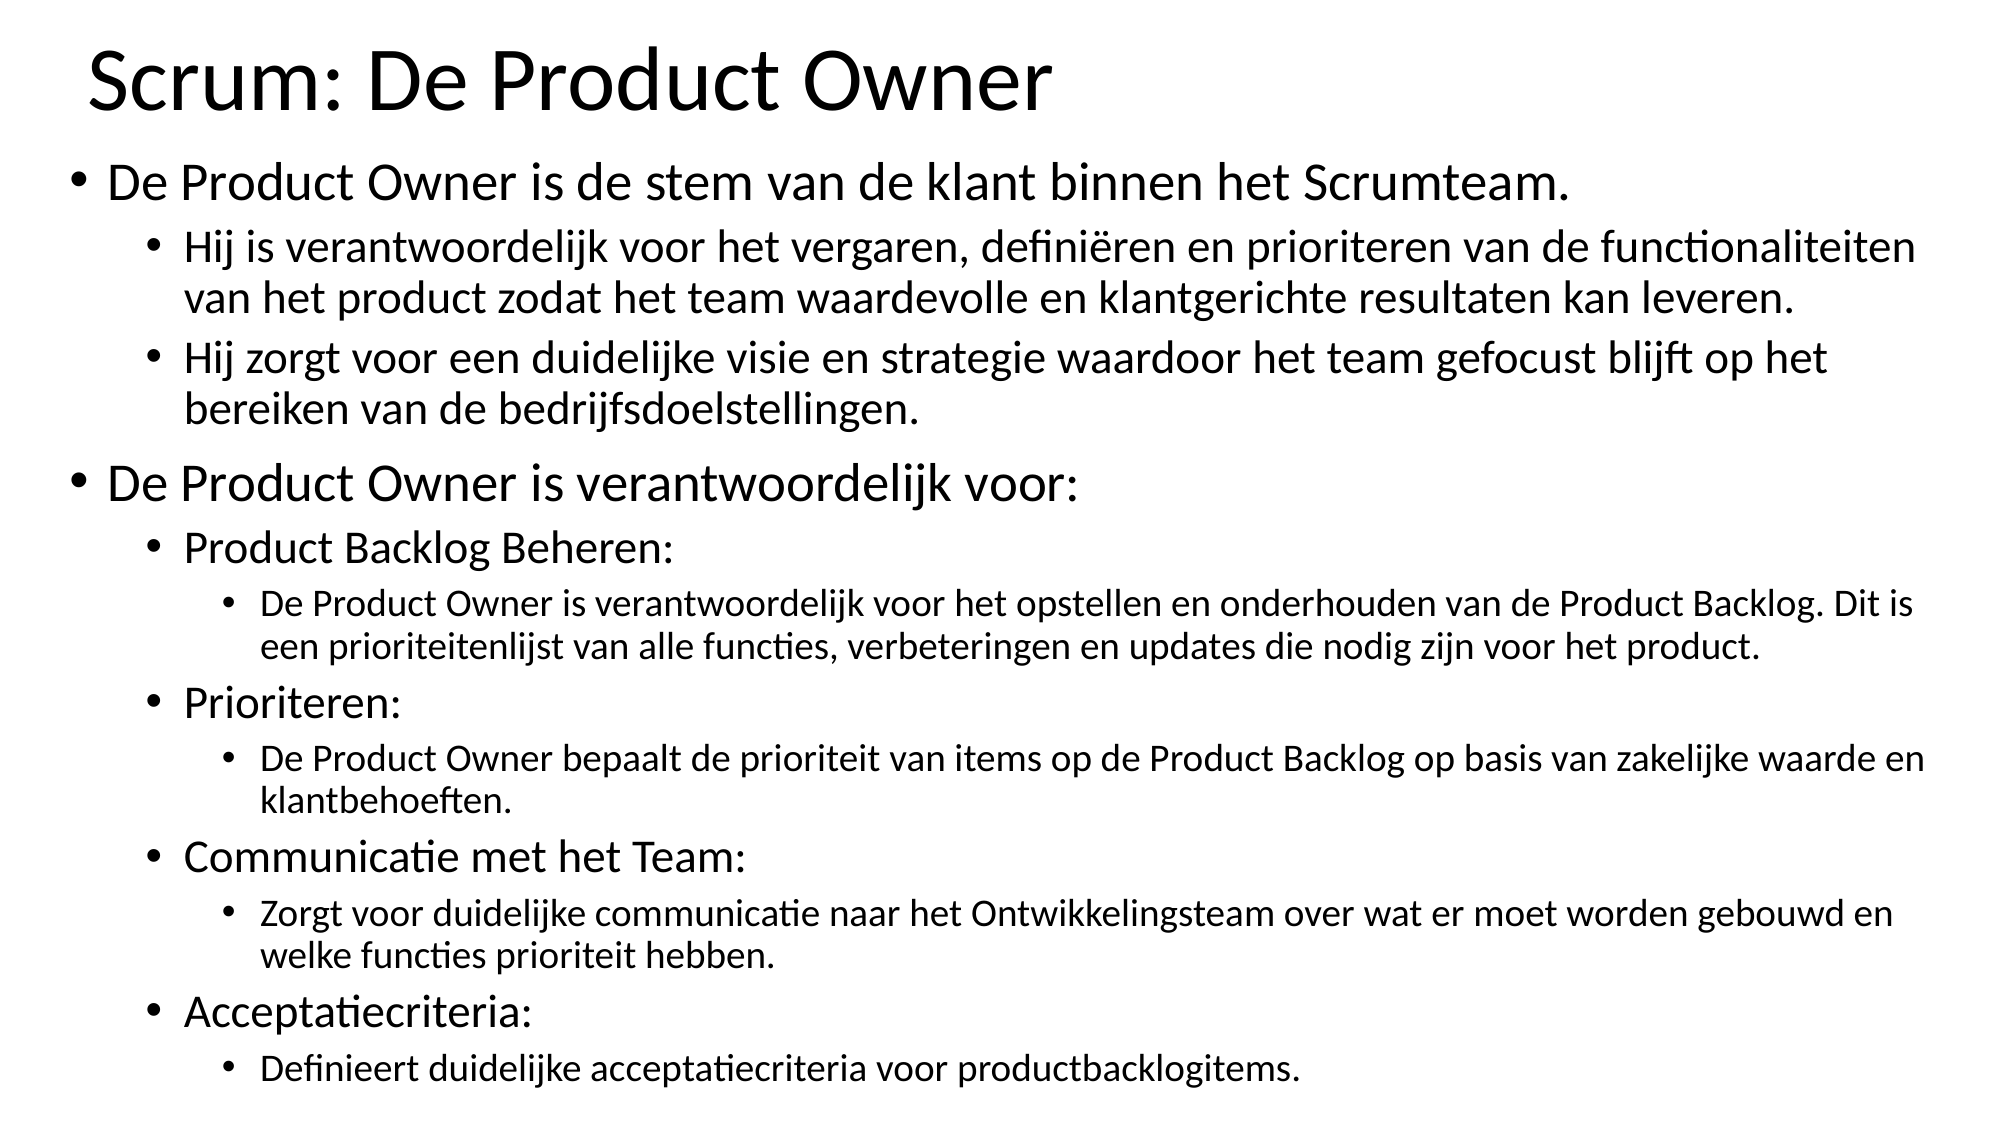

# Scrum: De Product Owner
De Product Owner is de stem van de klant binnen het Scrumteam.
Hij is verantwoordelijk voor het vergaren, definiëren en prioriteren van de functionaliteiten van het product zodat het team waardevolle en klantgerichte resultaten kan leveren.
Hij zorgt voor een duidelijke visie en strategie waardoor het team gefocust blijft op het bereiken van de bedrijfsdoelstellingen.
De Product Owner is verantwoordelijk voor:
Product Backlog Beheren:
De Product Owner is verantwoordelijk voor het opstellen en onderhouden van de Product Backlog. Dit is een prioriteitenlijst van alle functies, verbeteringen en updates die nodig zijn voor het product.
Prioriteren:
De Product Owner bepaalt de prioriteit van items op de Product Backlog op basis van zakelijke waarde en klantbehoeften.
Communicatie met het Team:
Zorgt voor duidelijke communicatie naar het Ontwikkelingsteam over wat er moet worden gebouwd en welke functies prioriteit hebben.
Acceptatiecriteria:
Definieert duidelijke acceptatiecriteria voor productbacklogitems.